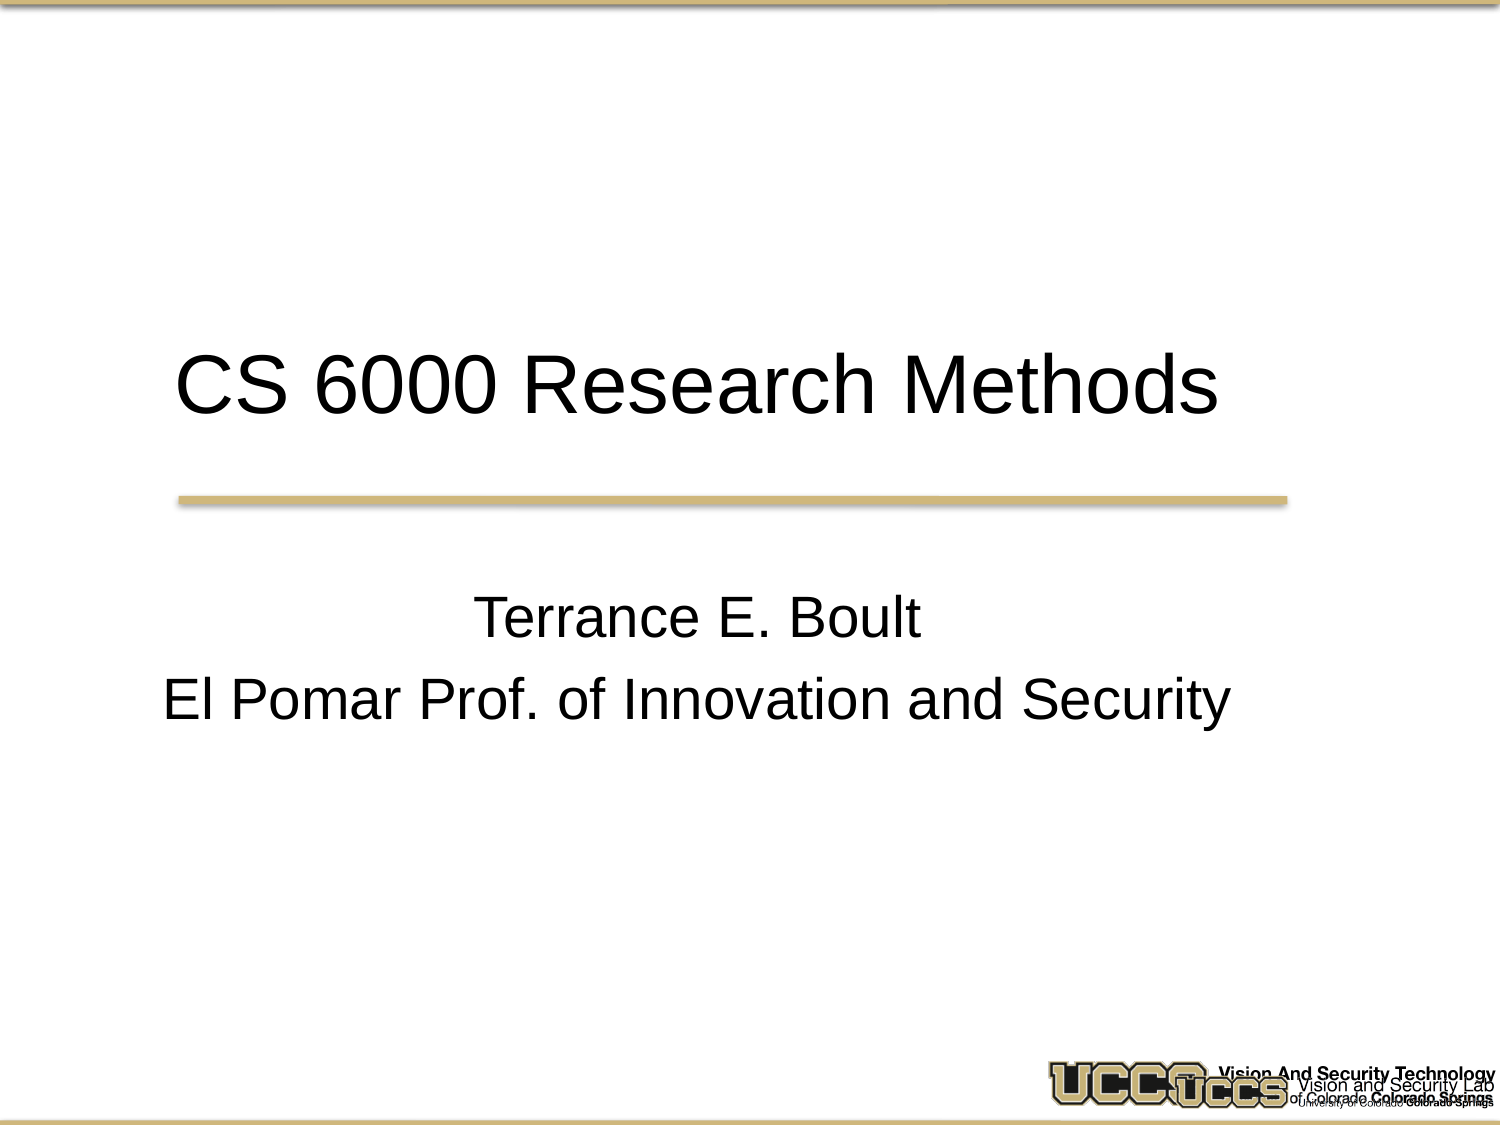

CS 6000 Research Methods
Terrance E. Boult
El Pomar Prof. of Innovation and Security